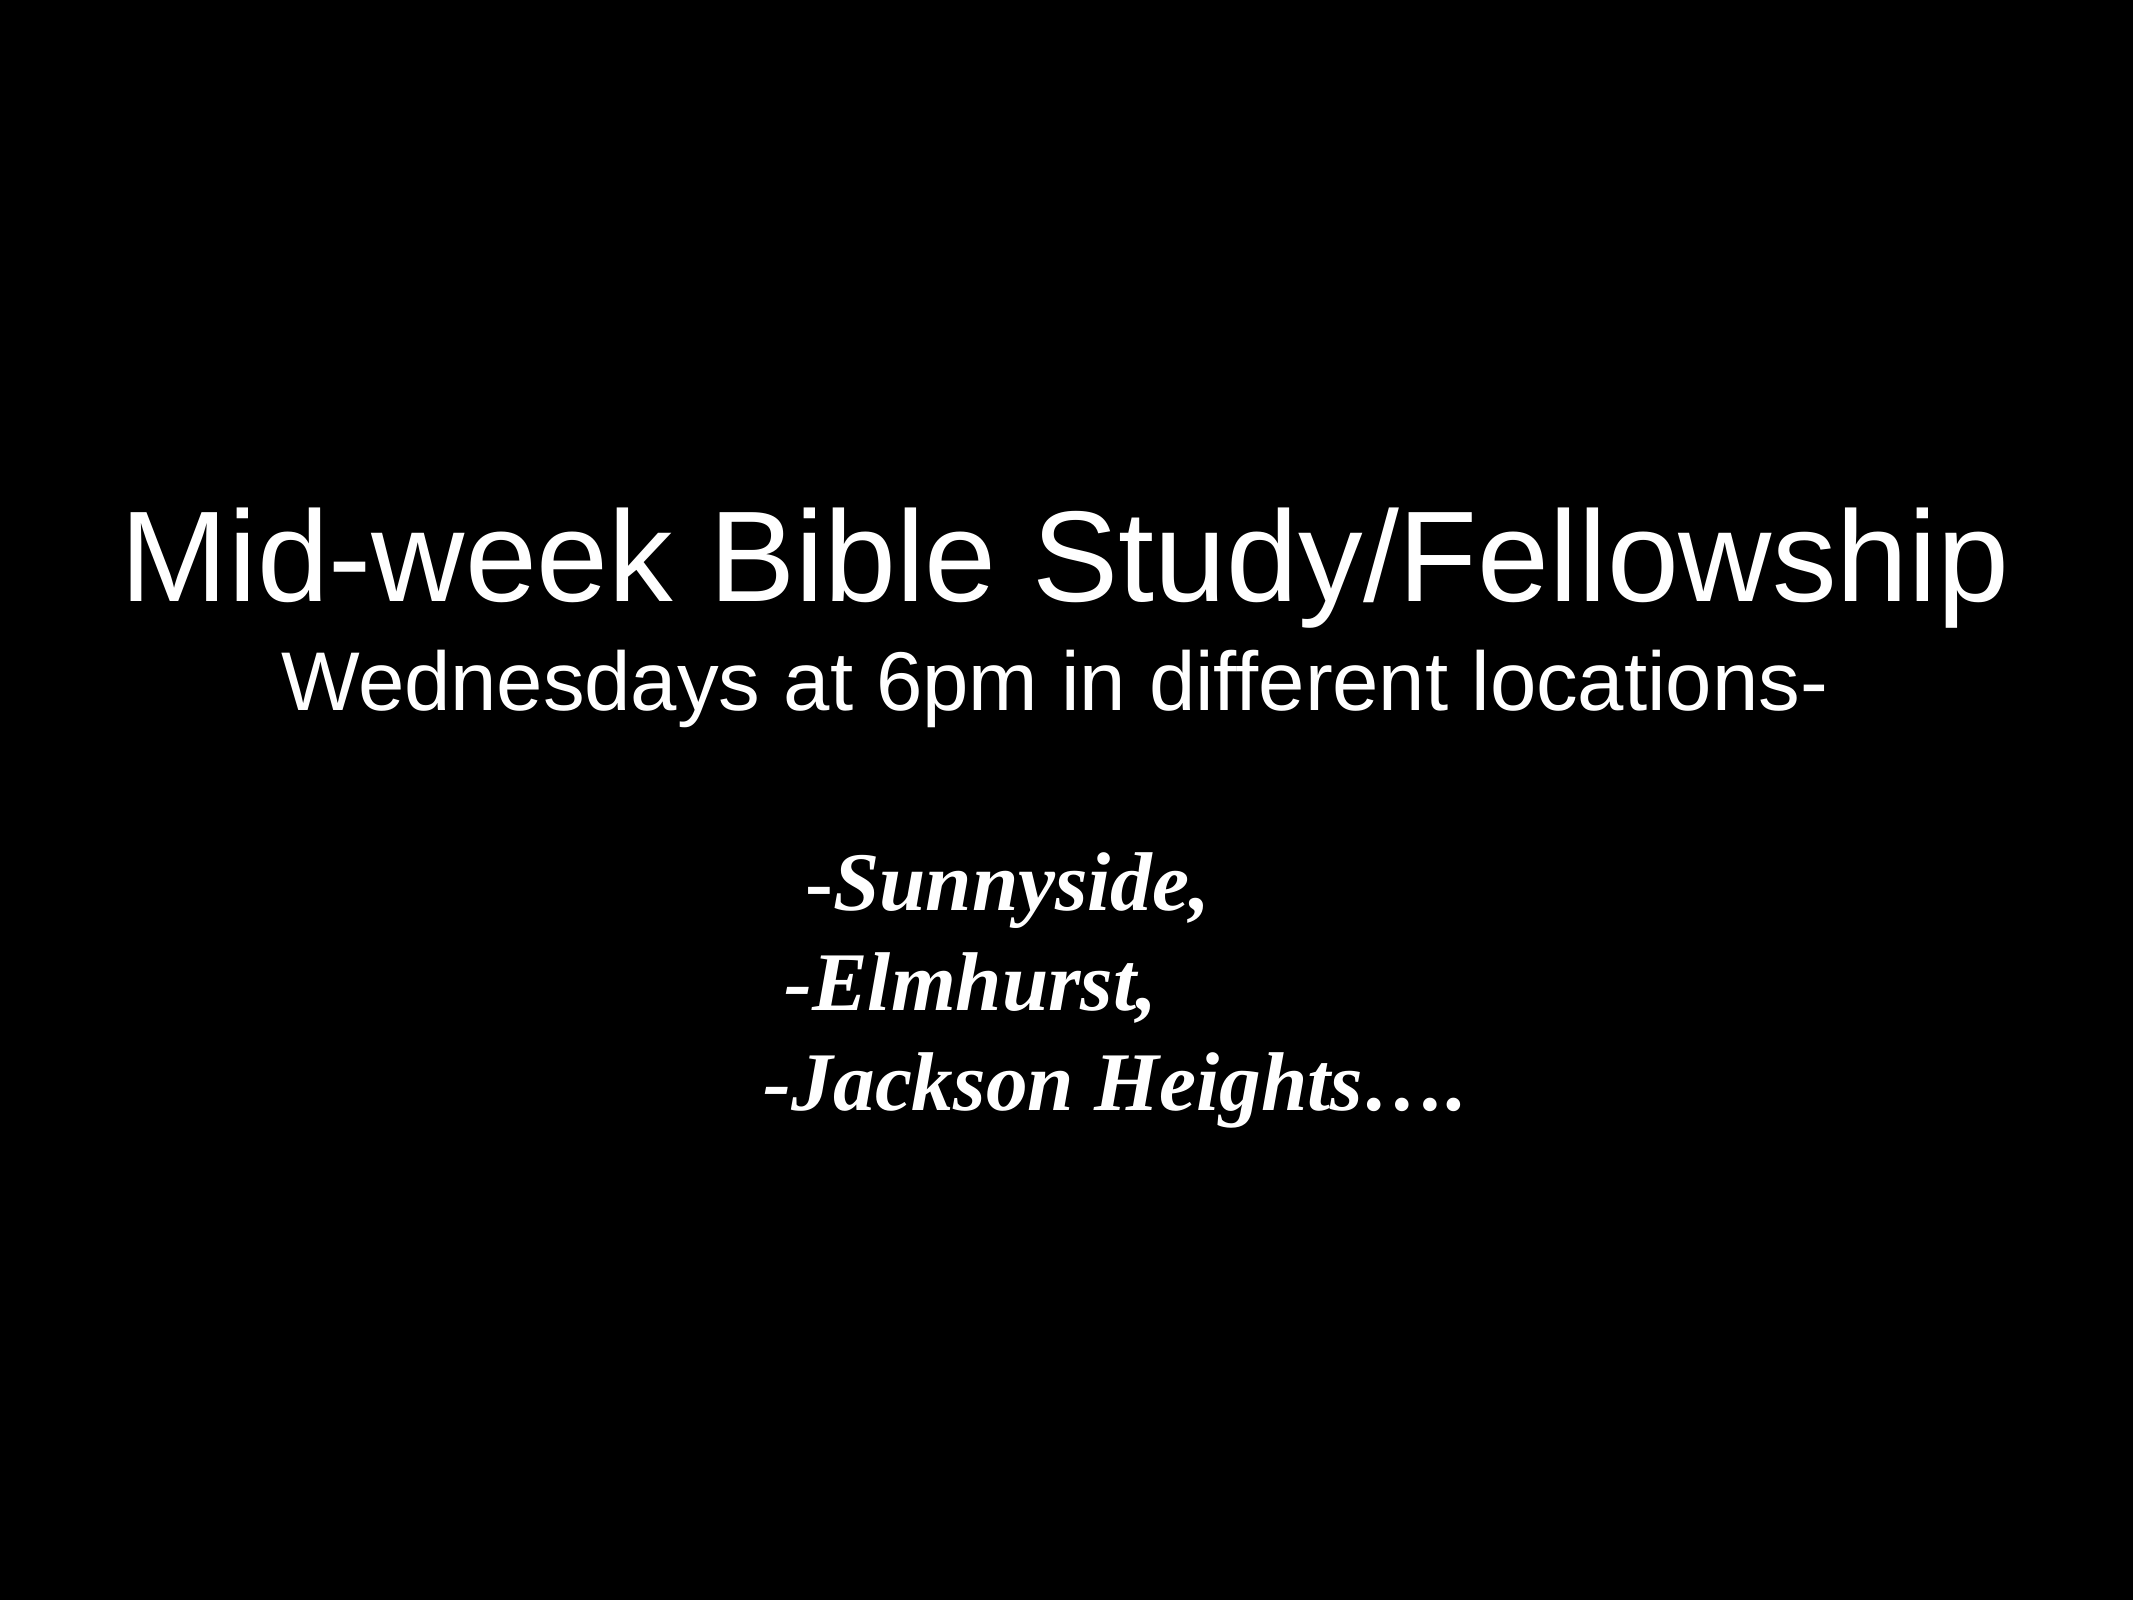

Mid-week Bible Study/Fellowship
Wednesdays at 6pm in different locations-

                                 -Sunnyside,
                                -Elmhurst,
                               -Jackson Heights….